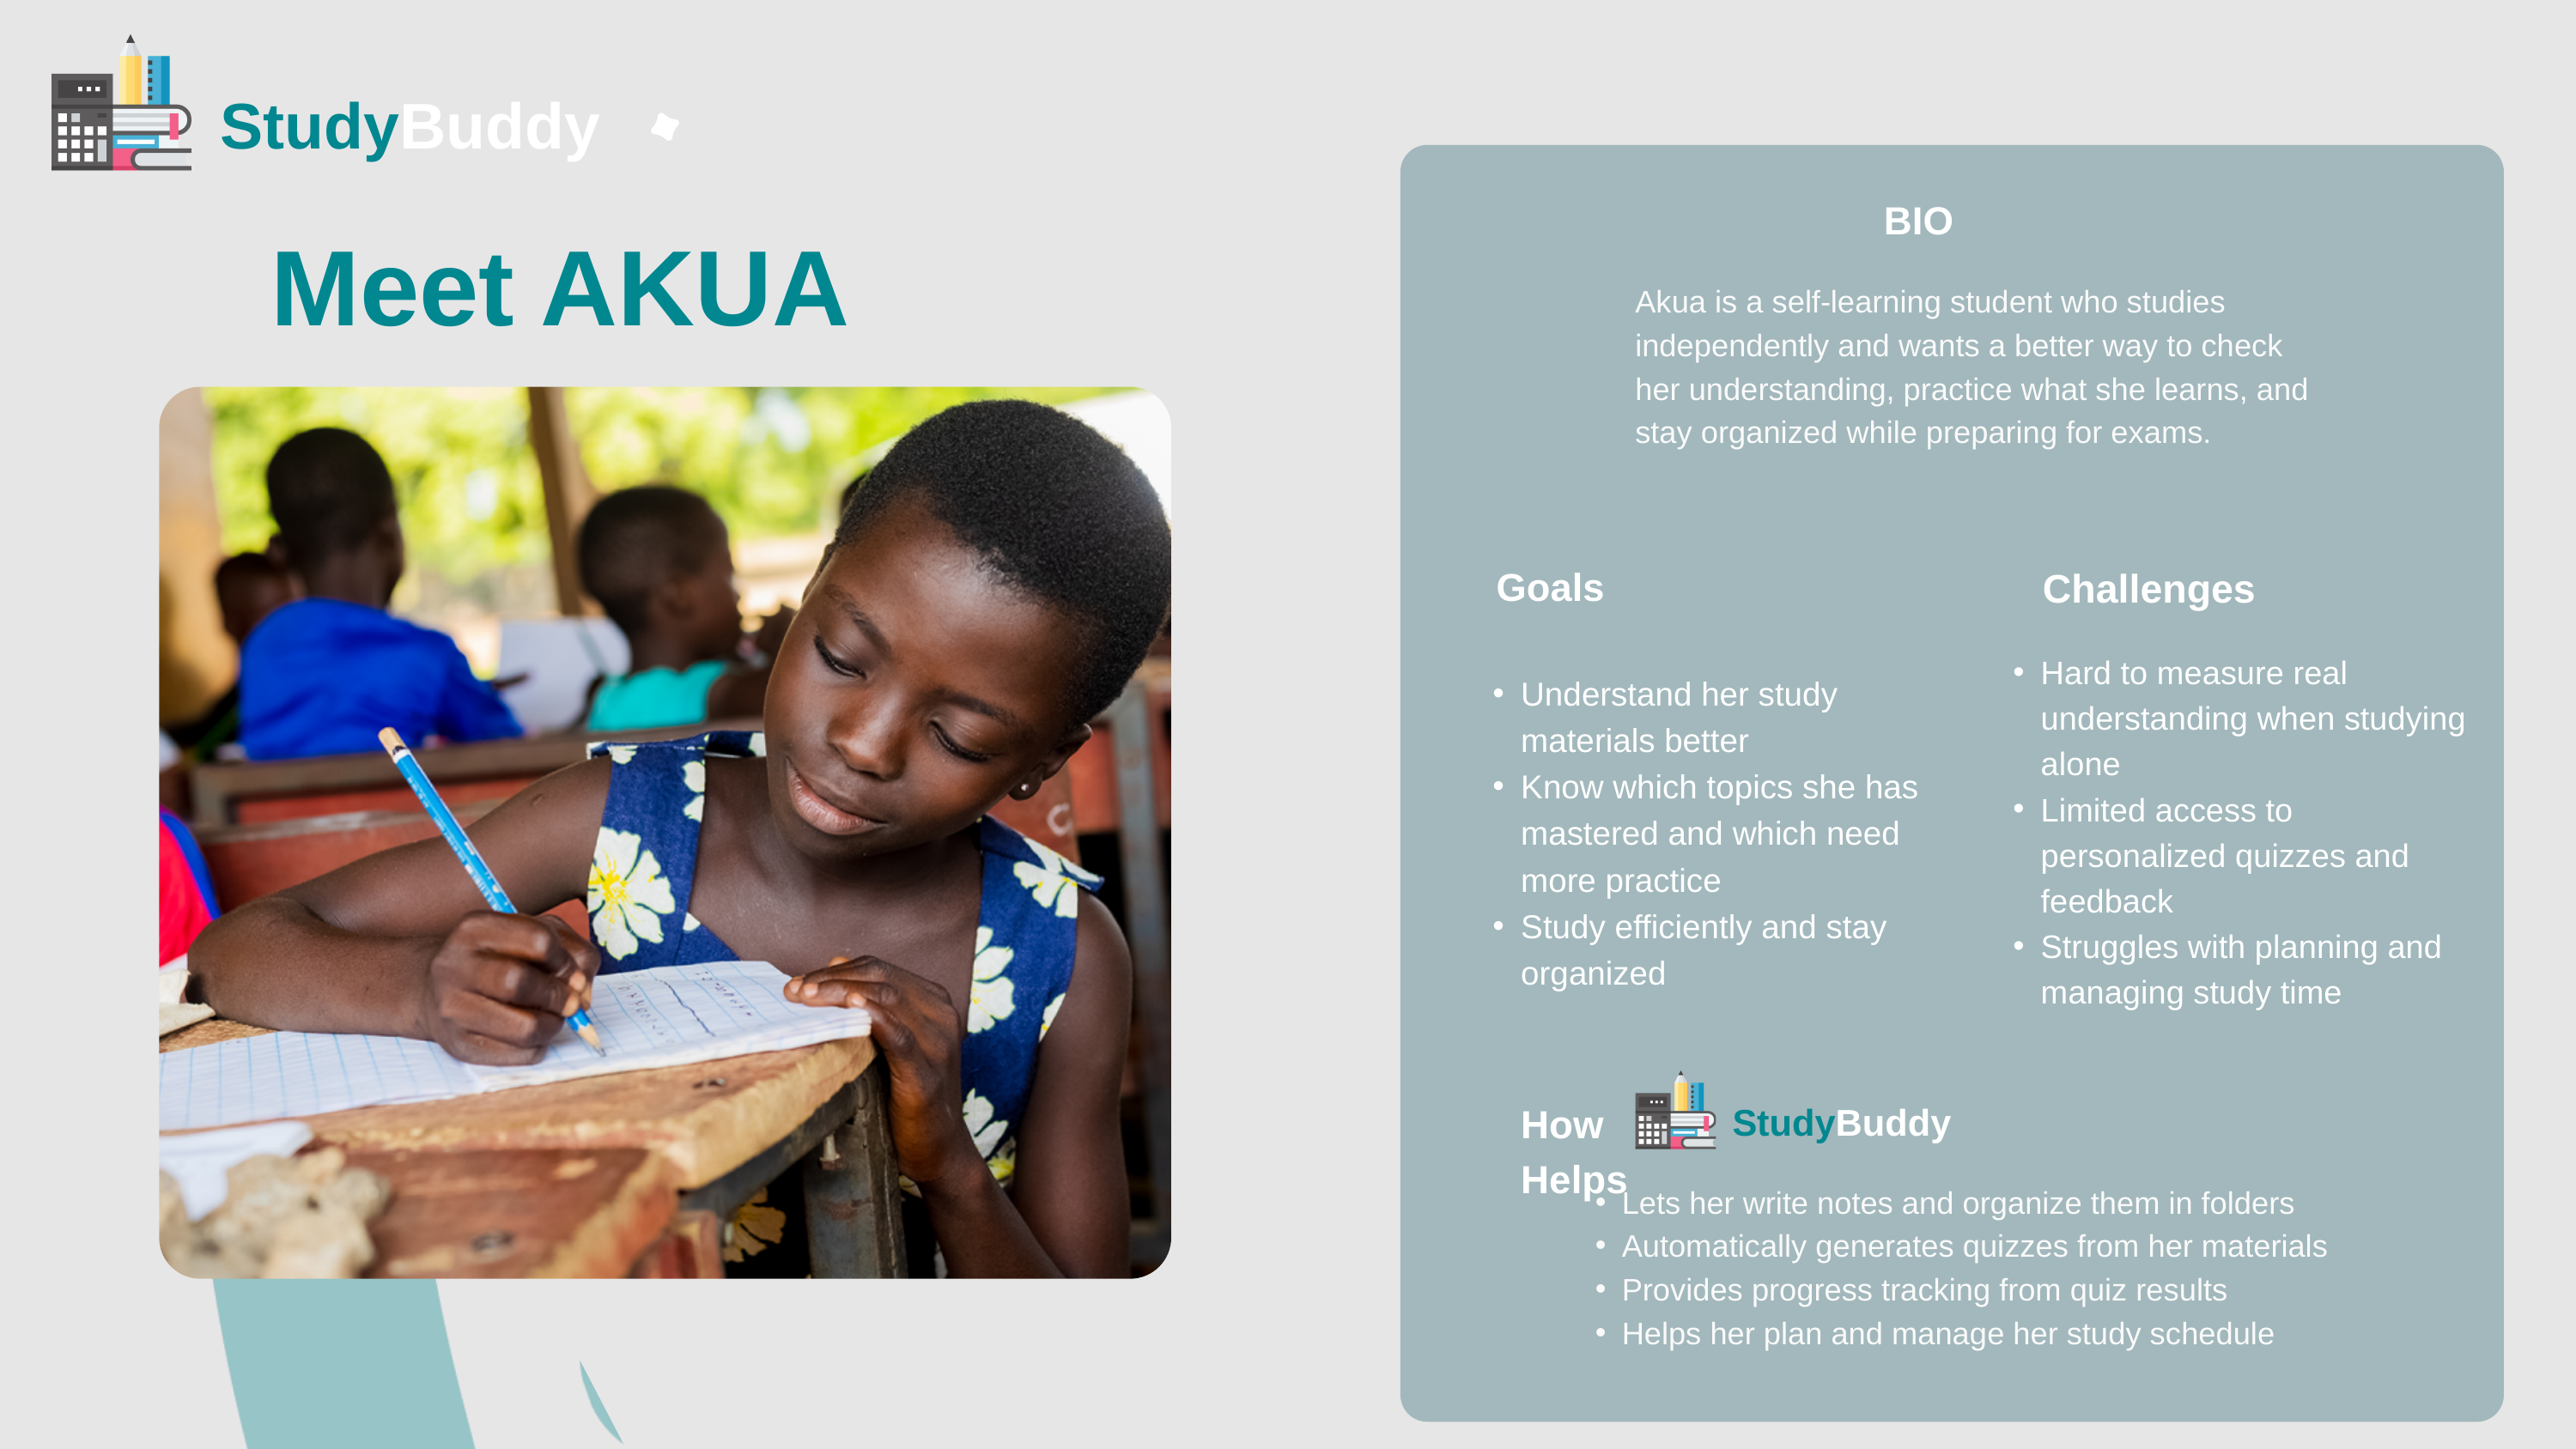

StudyBuddy

BIO
Meet AKUA
Akua is a self-learning student who studies independently and wants a better way to check her understanding, practice what she learns, and stay organized while preparing for exams.

Goals
Challenges

Hard to measure real understanding when studying alone
Limited access to personalized quizzes and feedback
Struggles with planning and managing study time

Understand her study materials better
Know which topics she has mastered and which need more practice
Study efficiently and stay organized

How                                          Helps
StudyBuddy
Lets her write notes and organize them in folders
Automatically generates quizzes from her materials
Provides progress tracking from quiz results
Helps her plan and manage her study schedule